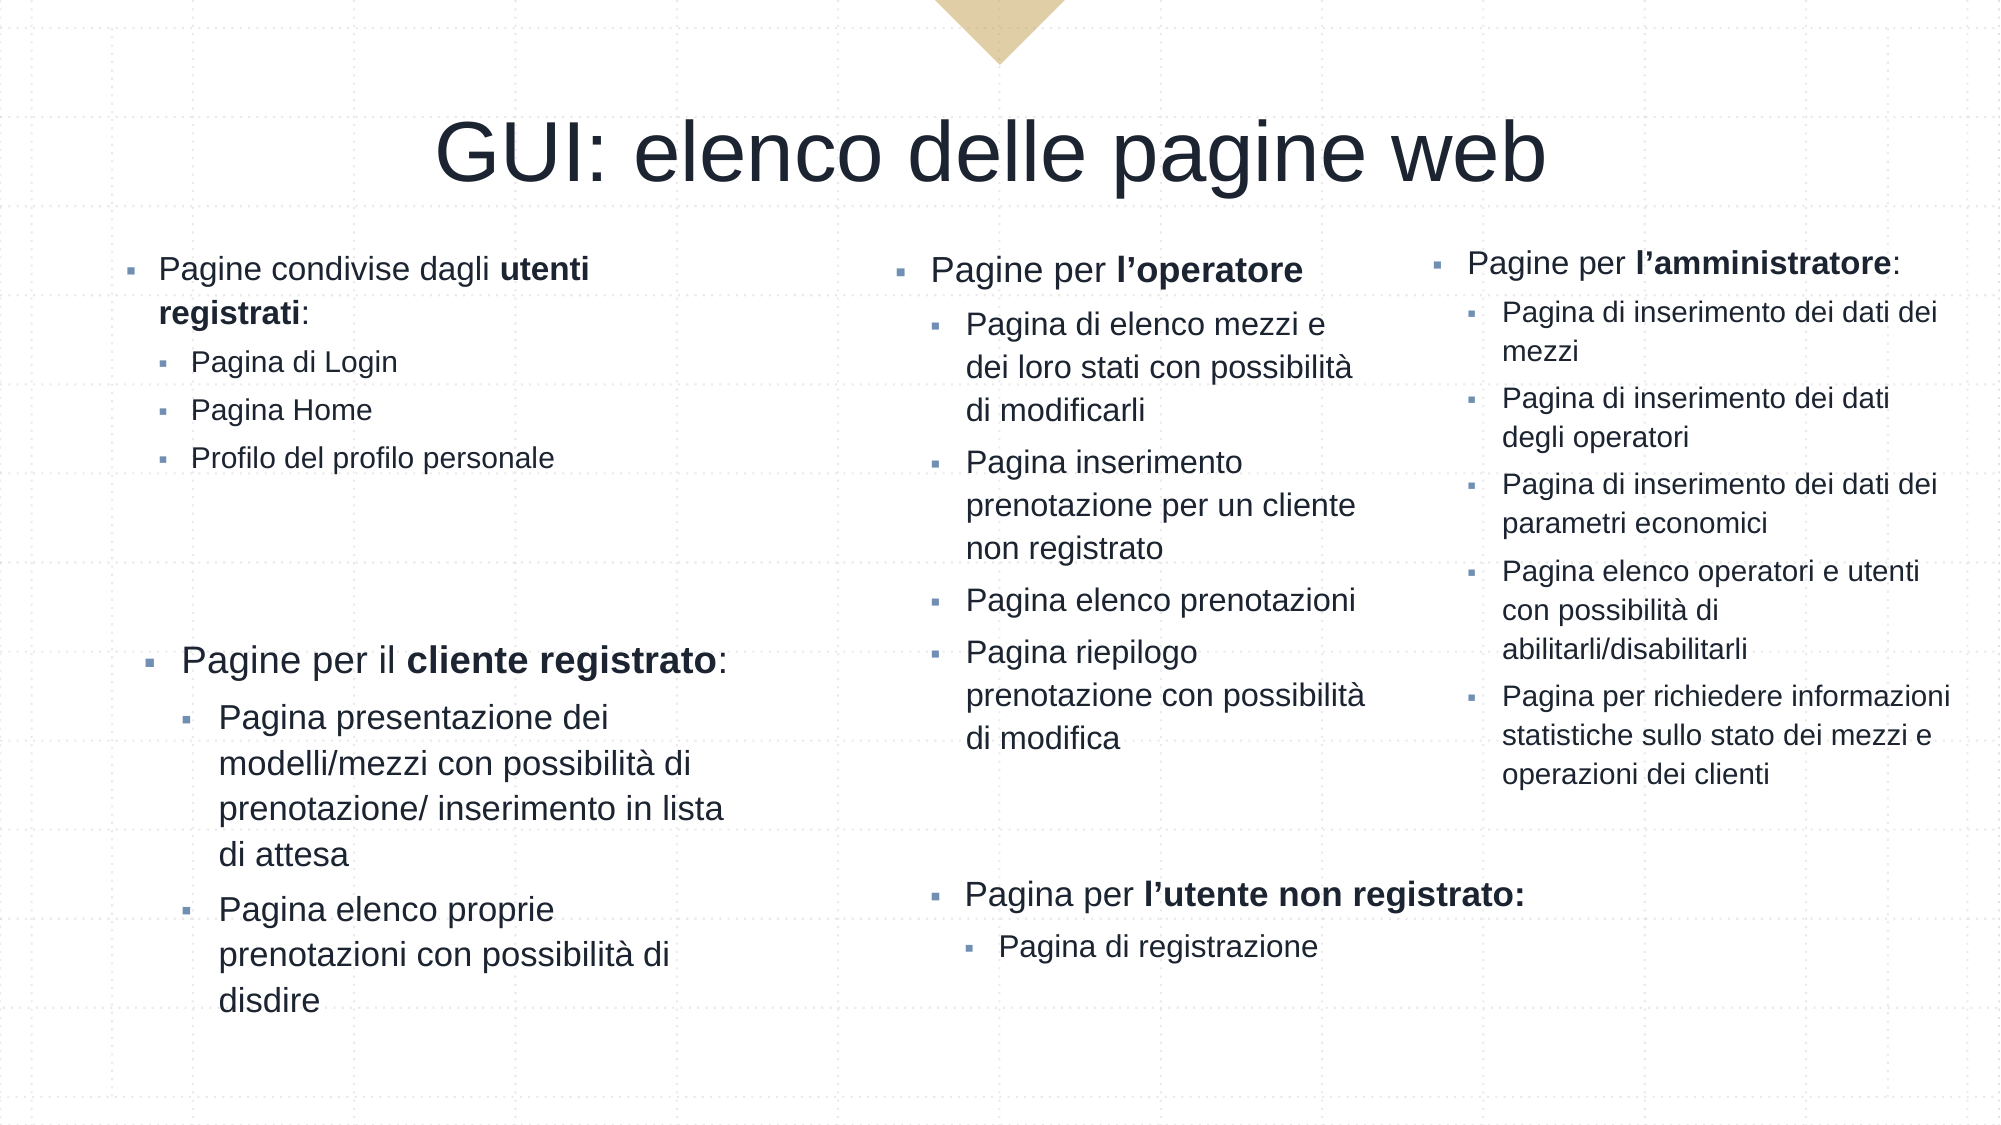

# GUI: elenco delle pagine web
Pagine per l’amministratore:
Pagina di inserimento dei dati dei mezzi
Pagina di inserimento dei dati degli operatori
Pagina di inserimento dei dati dei parametri economici
Pagina elenco operatori e utenti con possibilità di abilitarli/disabilitarli
Pagina per richiedere informazioni statistiche sullo stato dei mezzi e operazioni dei clienti
Pagine per l’operatore
Pagina di elenco mezzi e dei loro stati con possibilità di modificarli
Pagina inserimento prenotazione per un cliente non registrato
Pagina elenco prenotazioni
Pagina riepilogo prenotazione con possibilità di modifica
Pagine condivise dagli utenti registrati:
Pagina di Login
Pagina Home
Profilo del profilo personale
Pagine per il cliente registrato:
Pagina presentazione dei modelli/mezzi con possibilità di prenotazione/ inserimento in lista di attesa
Pagina elenco proprie prenotazioni con possibilità di disdire
Pagina per l’utente non registrato:
Pagina di registrazione